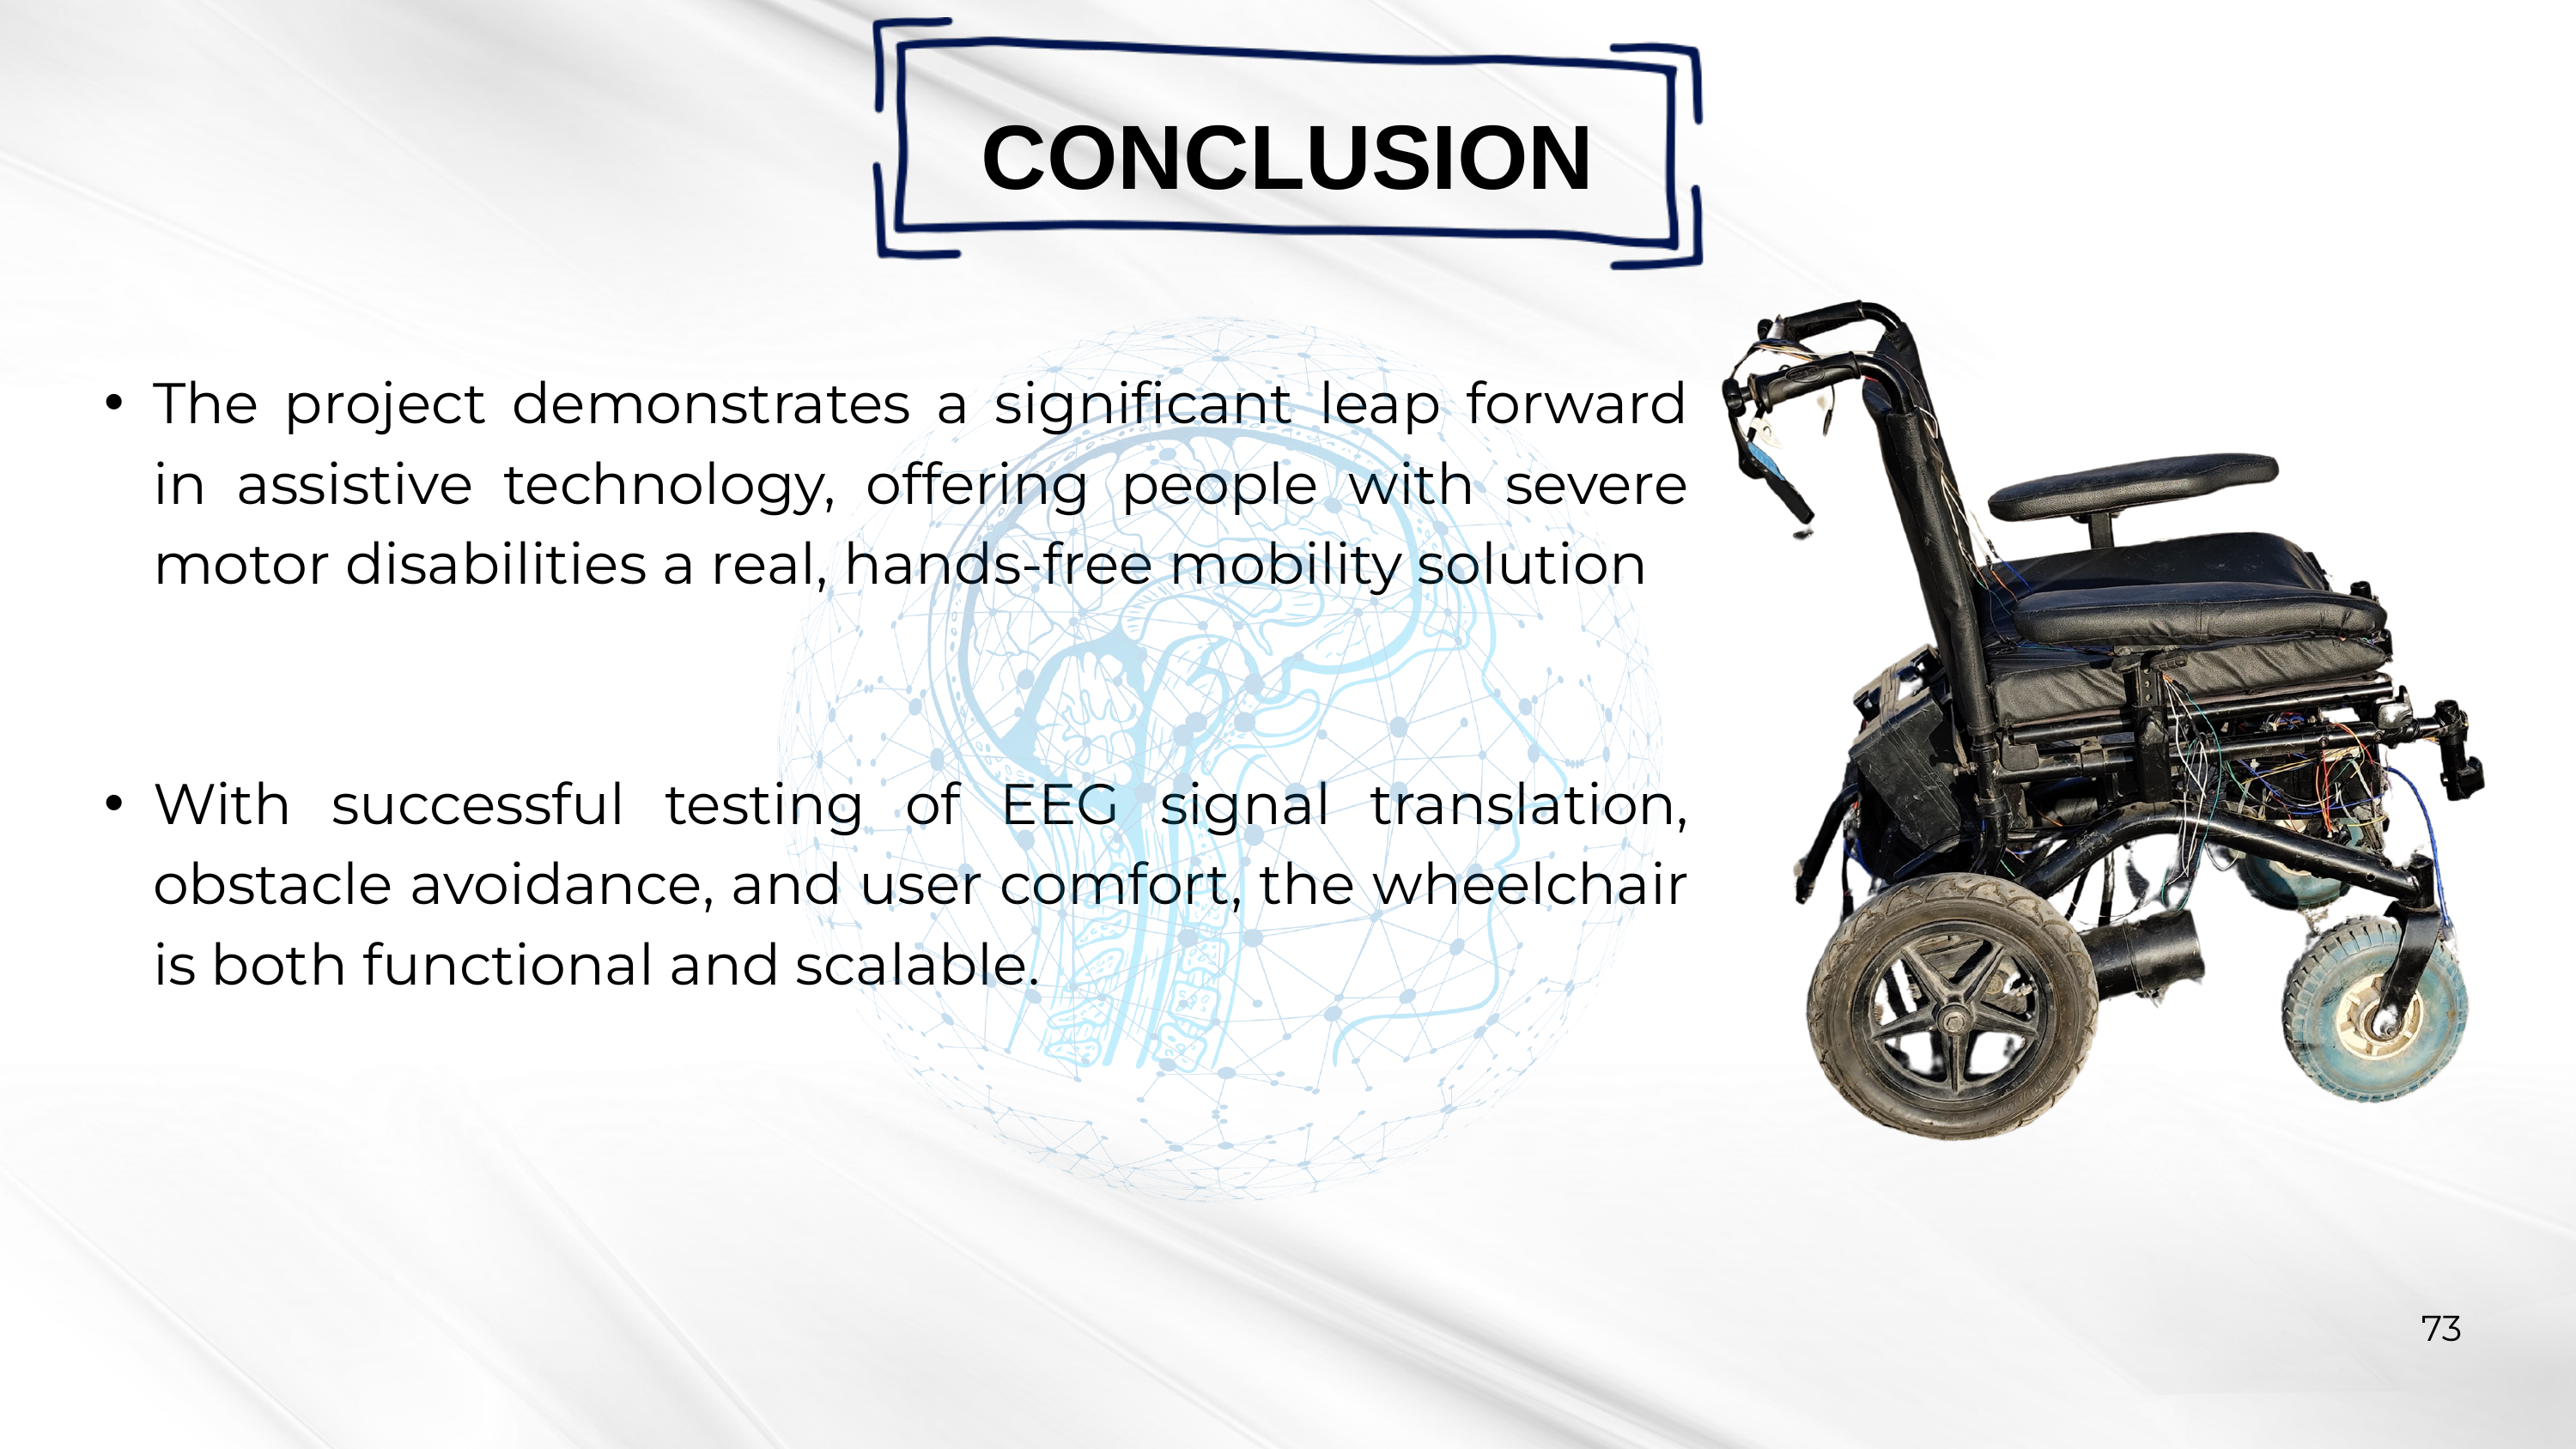

CONCLUSION

The project demonstrates a significant leap forward in assistive technology, offering people with severe motor disabilities a real, hands-free mobility solution

With successful testing of EEG signal translation, obstacle avoidance, and user comfort, the wheelchair is both functional and scalable.

73